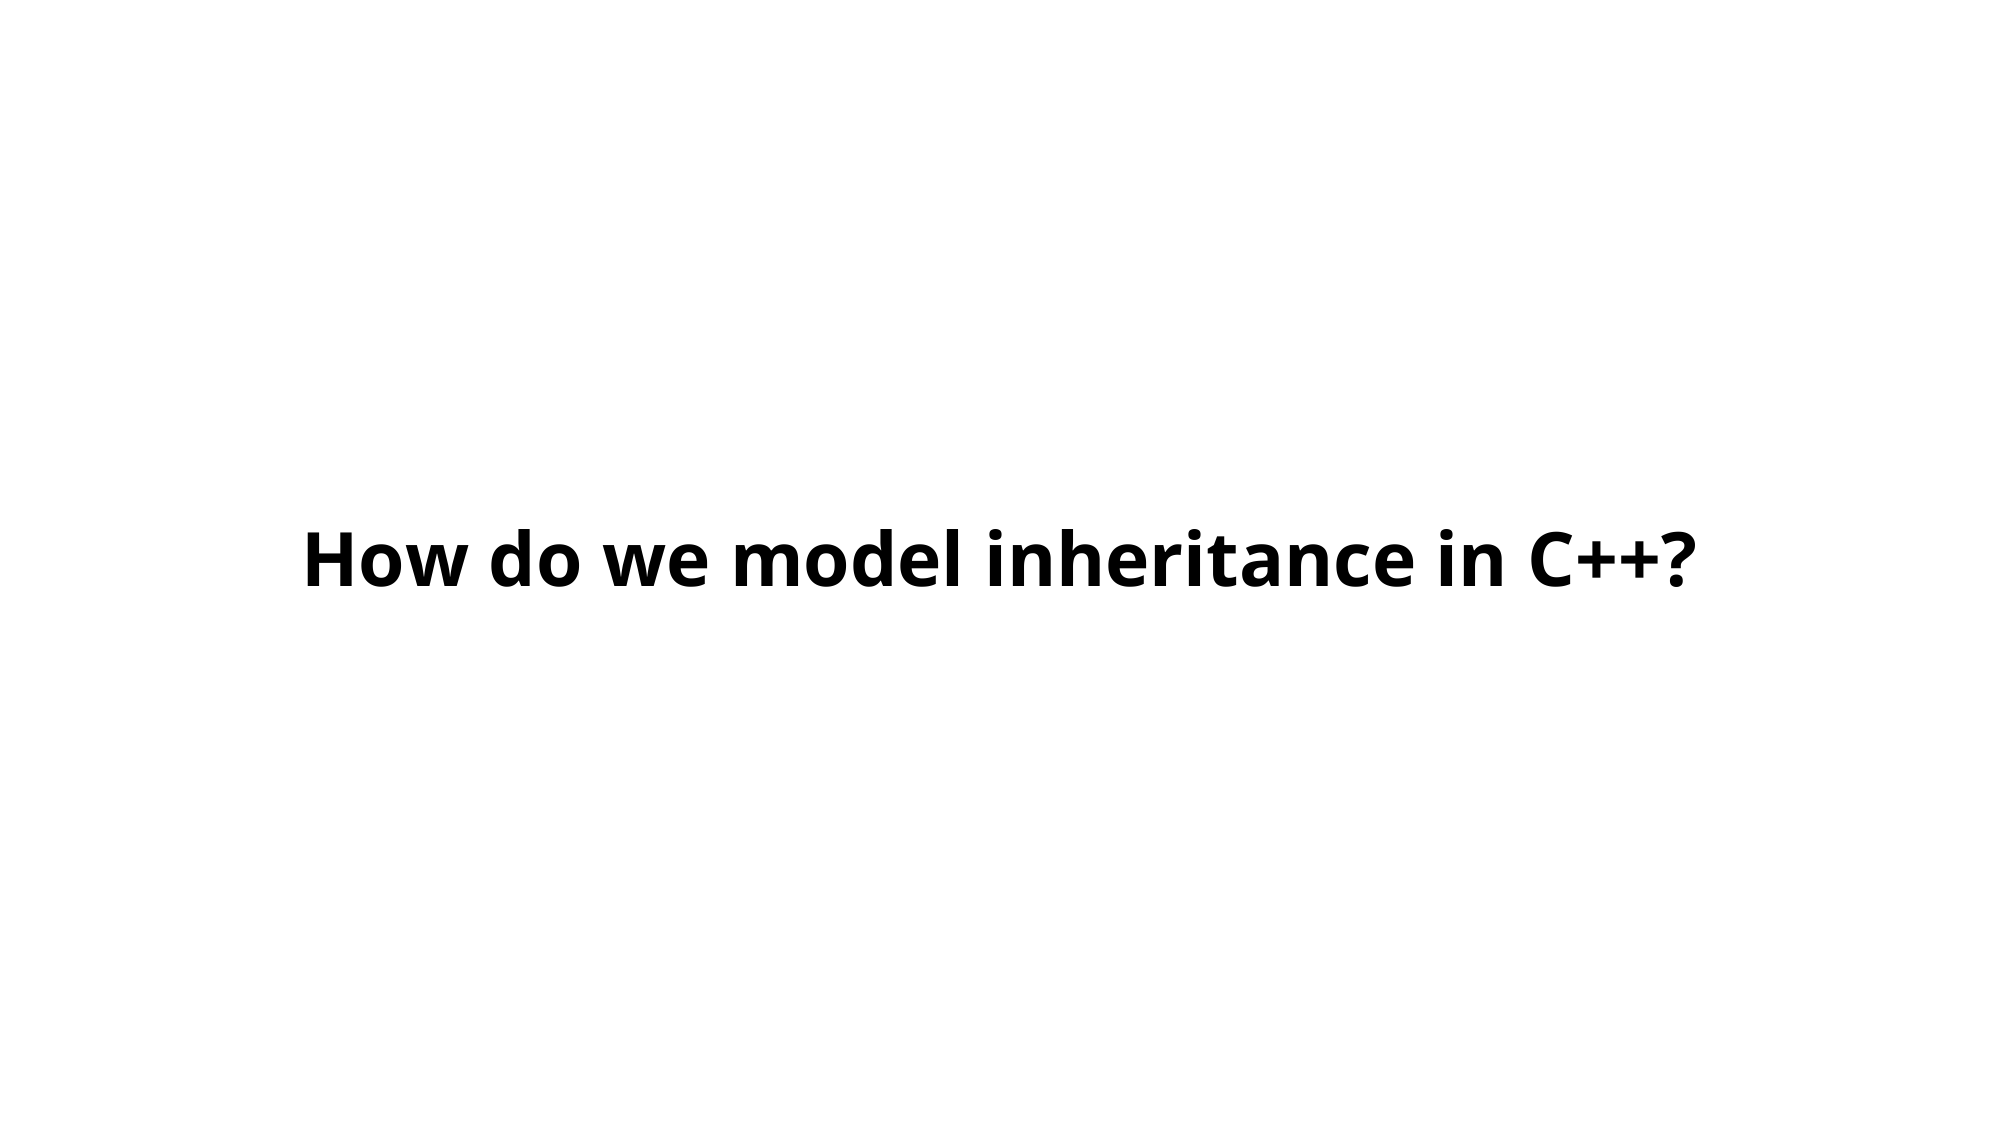

# How do we model inheritance in C++?